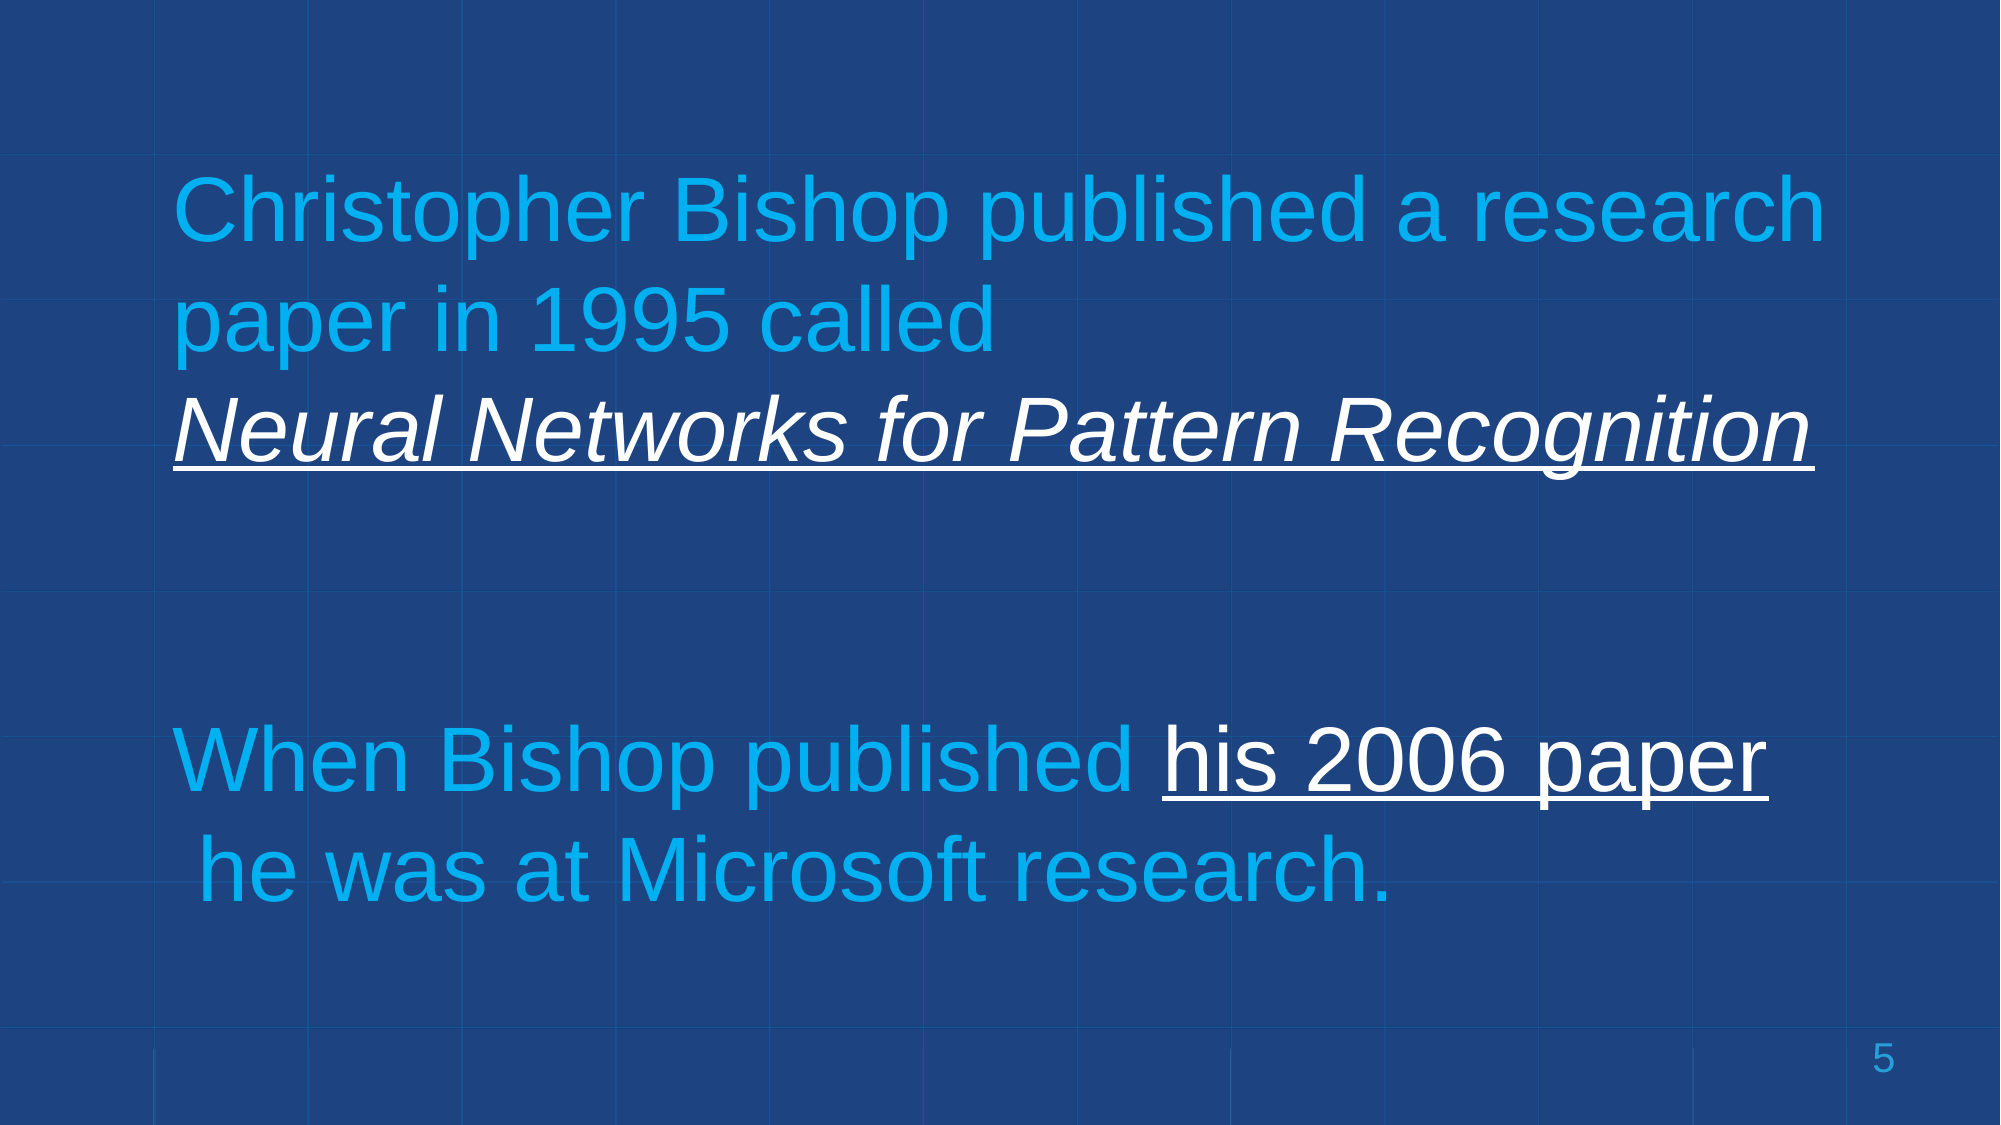

Christopher Bishop published a research paper in 1995 called Neural Networks for Pattern Recognition

When Bishop published his 2006 paper he was at Microsoft research.
5